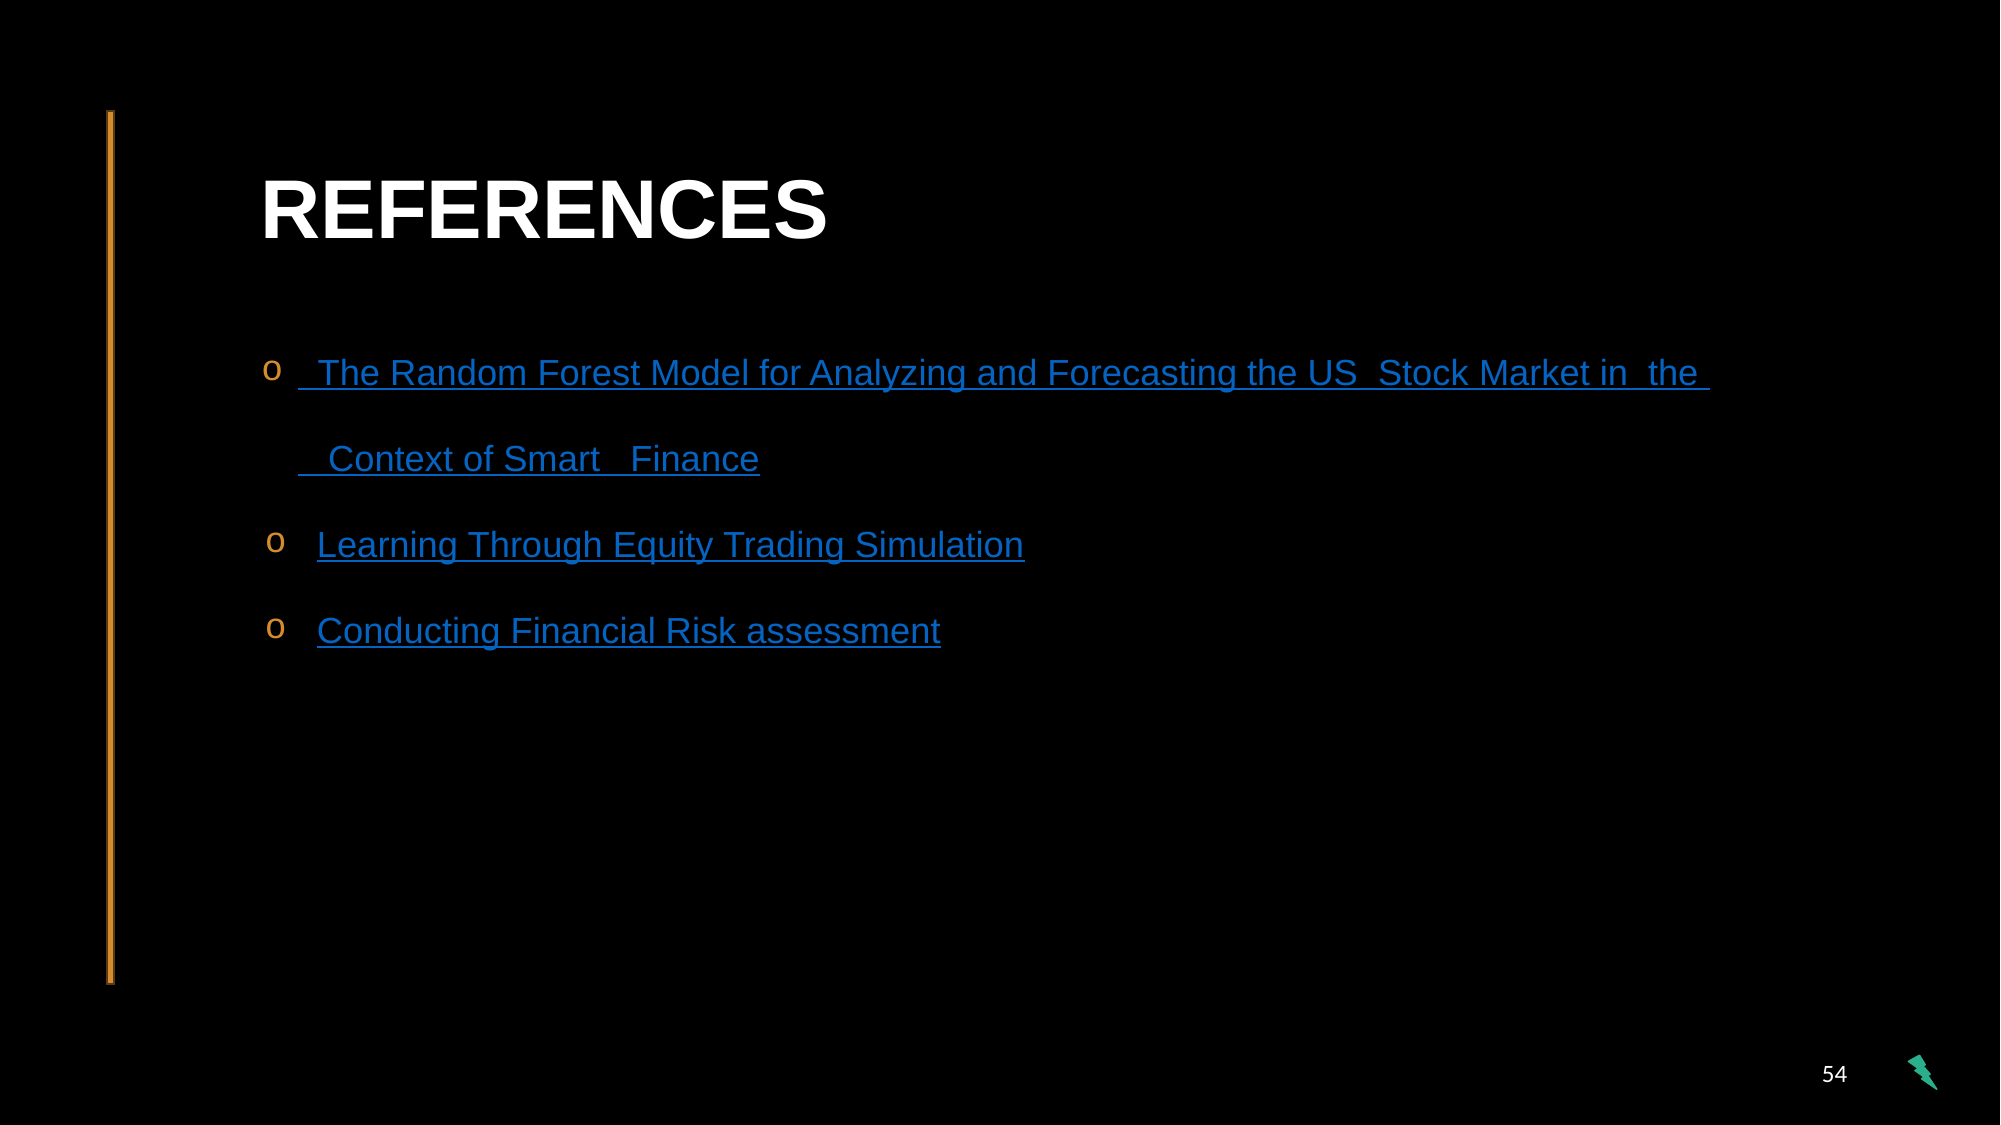

# REFERENCES
  The Random Forest Model for Analyzing and Forecasting the US  Stock Market in  the
   Context of Smart   Finance
Learning Through Equity Trading Simulation
Conducting Financial Risk assessment

54